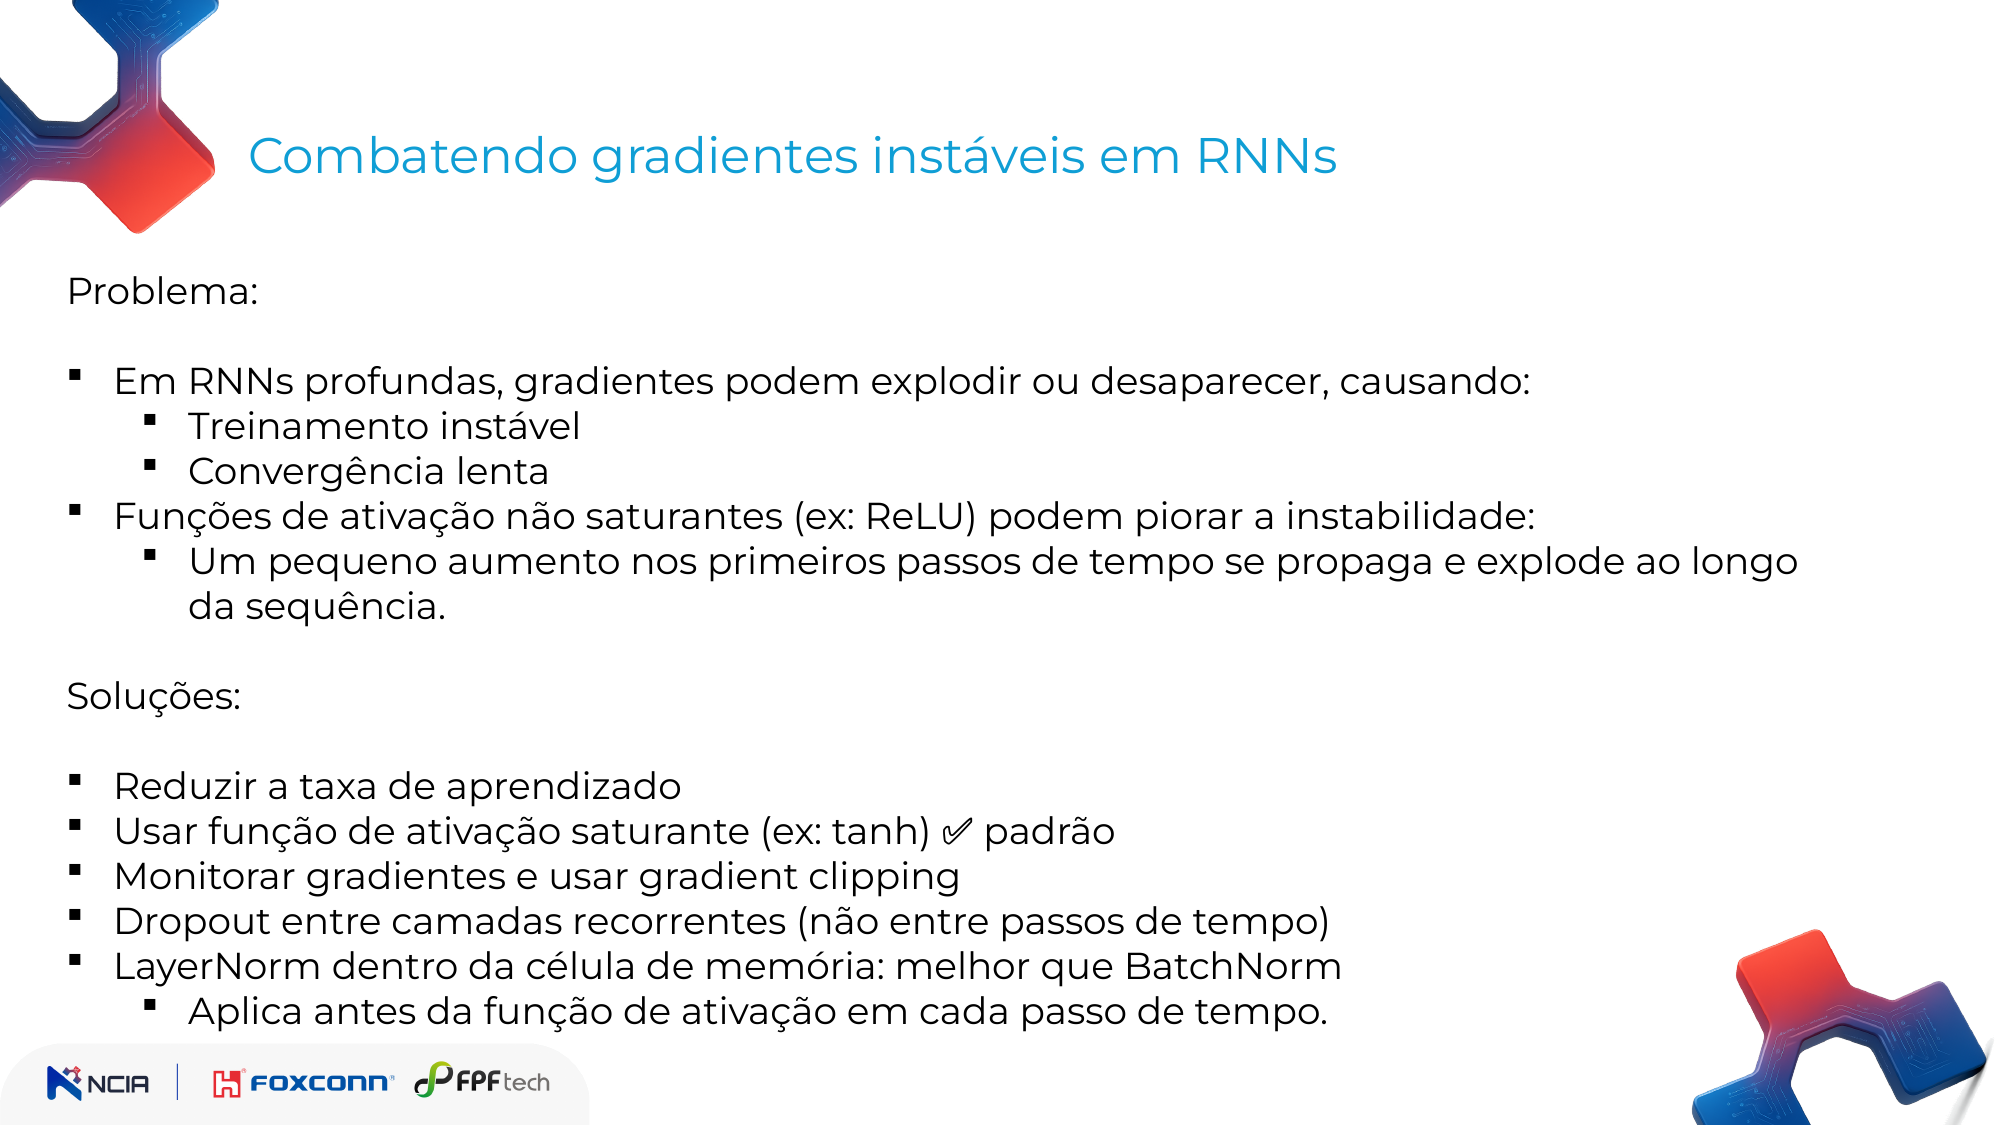

Combatendo gradientes instáveis em RNNs

Problema:

Em RNNs profundas, gradientes podem explodir ou desaparecer, causando:
Treinamento instável
Convergência lenta
Funções de ativação não saturantes (ex: ReLU) podem piorar a instabilidade:
Um pequeno aumento nos primeiros passos de tempo se propaga e explode ao longo da sequência.

Soluções:

Reduzir a taxa de aprendizado
Usar função de ativação saturante (ex: tanh) ✅ padrão
Monitorar gradientes e usar gradient clipping
Dropout entre camadas recorrentes (não entre passos de tempo)
LayerNorm dentro da célula de memória: melhor que BatchNorm
Aplica antes da função de ativação em cada passo de tempo.
|  |  |  |
| --- | --- | --- |
|  |  |  |
|  |  |  |